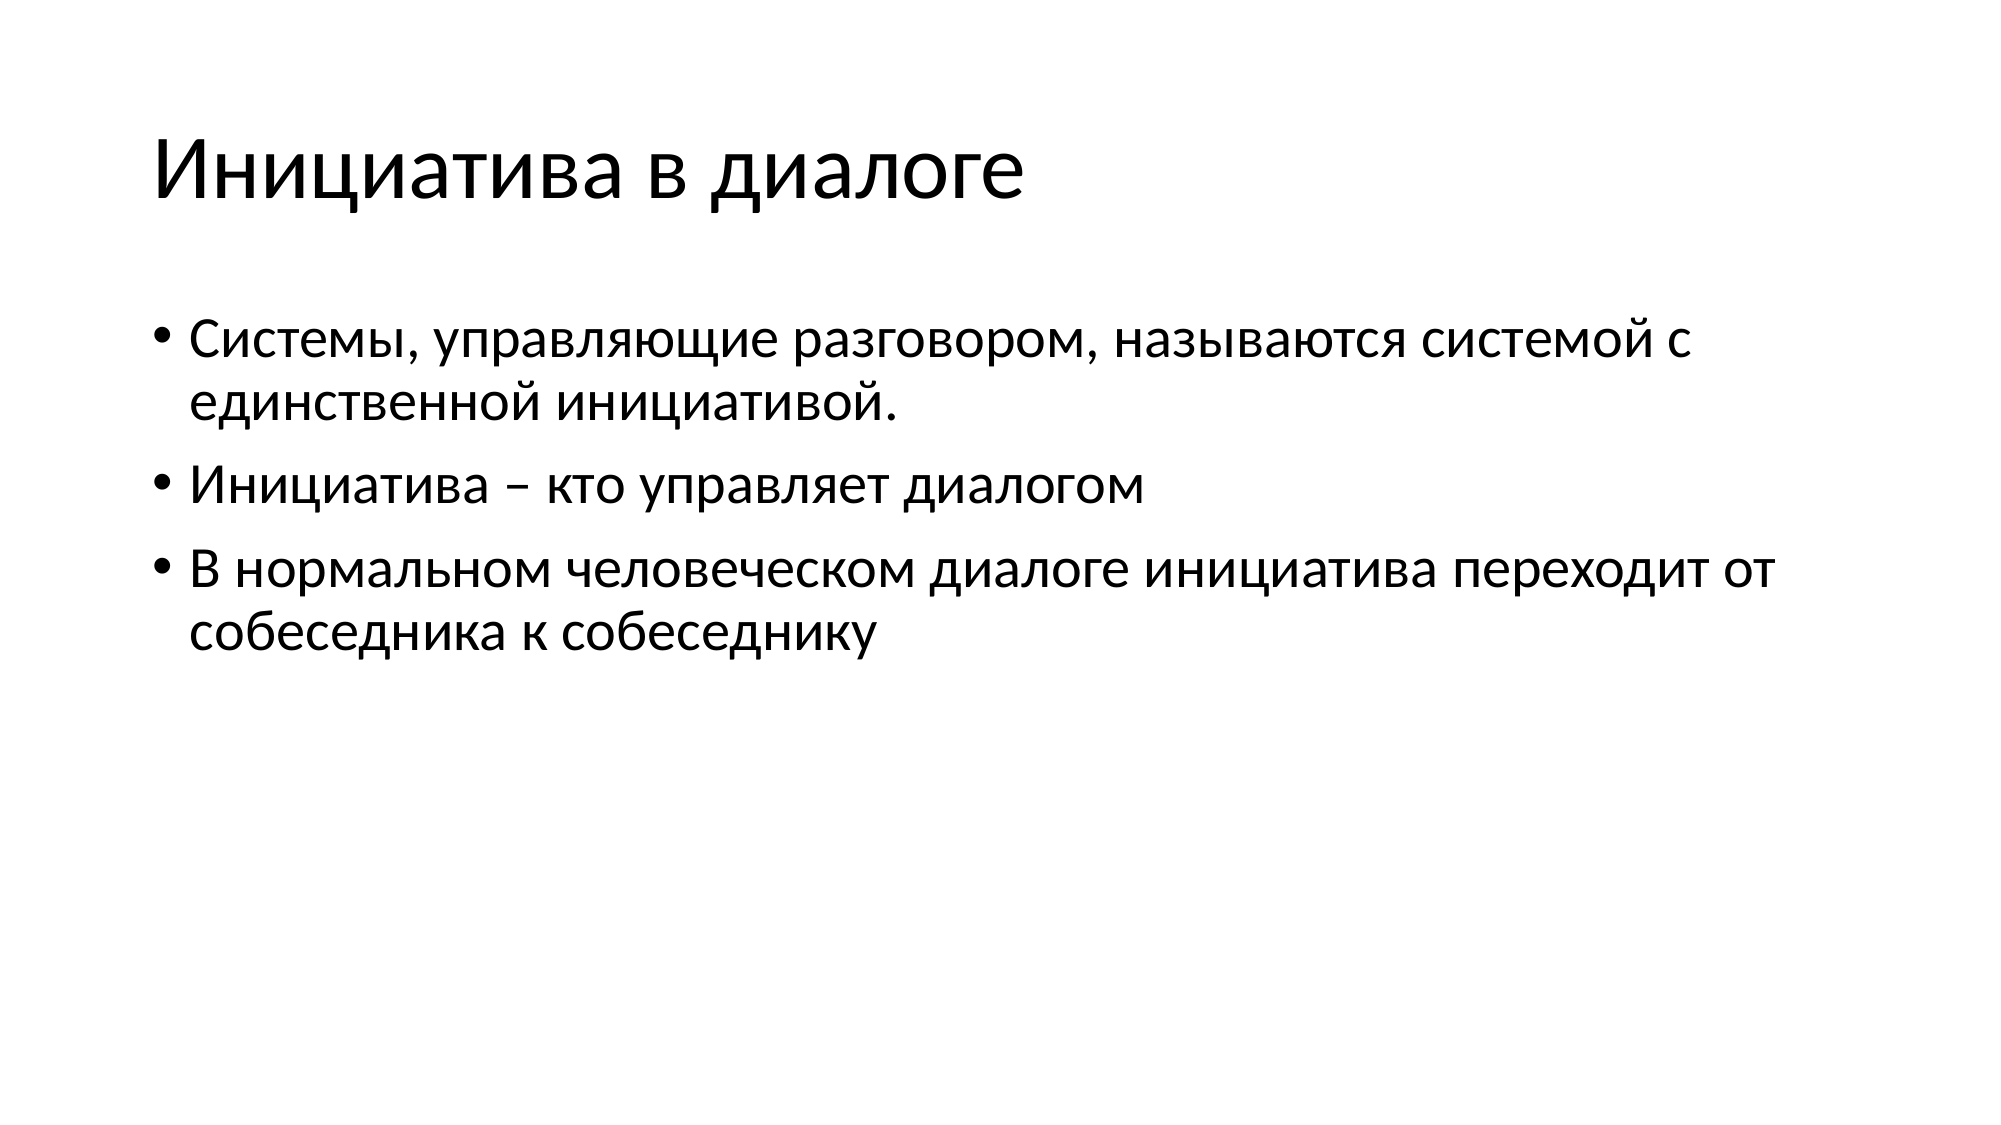

# Инициатива в диалоге
Системы, управляющие разговором, называются системой с единственной инициативой.
Инициатива – кто управляет диалогом
В нормальном человеческом диалоге инициатива переходит от собеседника к собеседнику